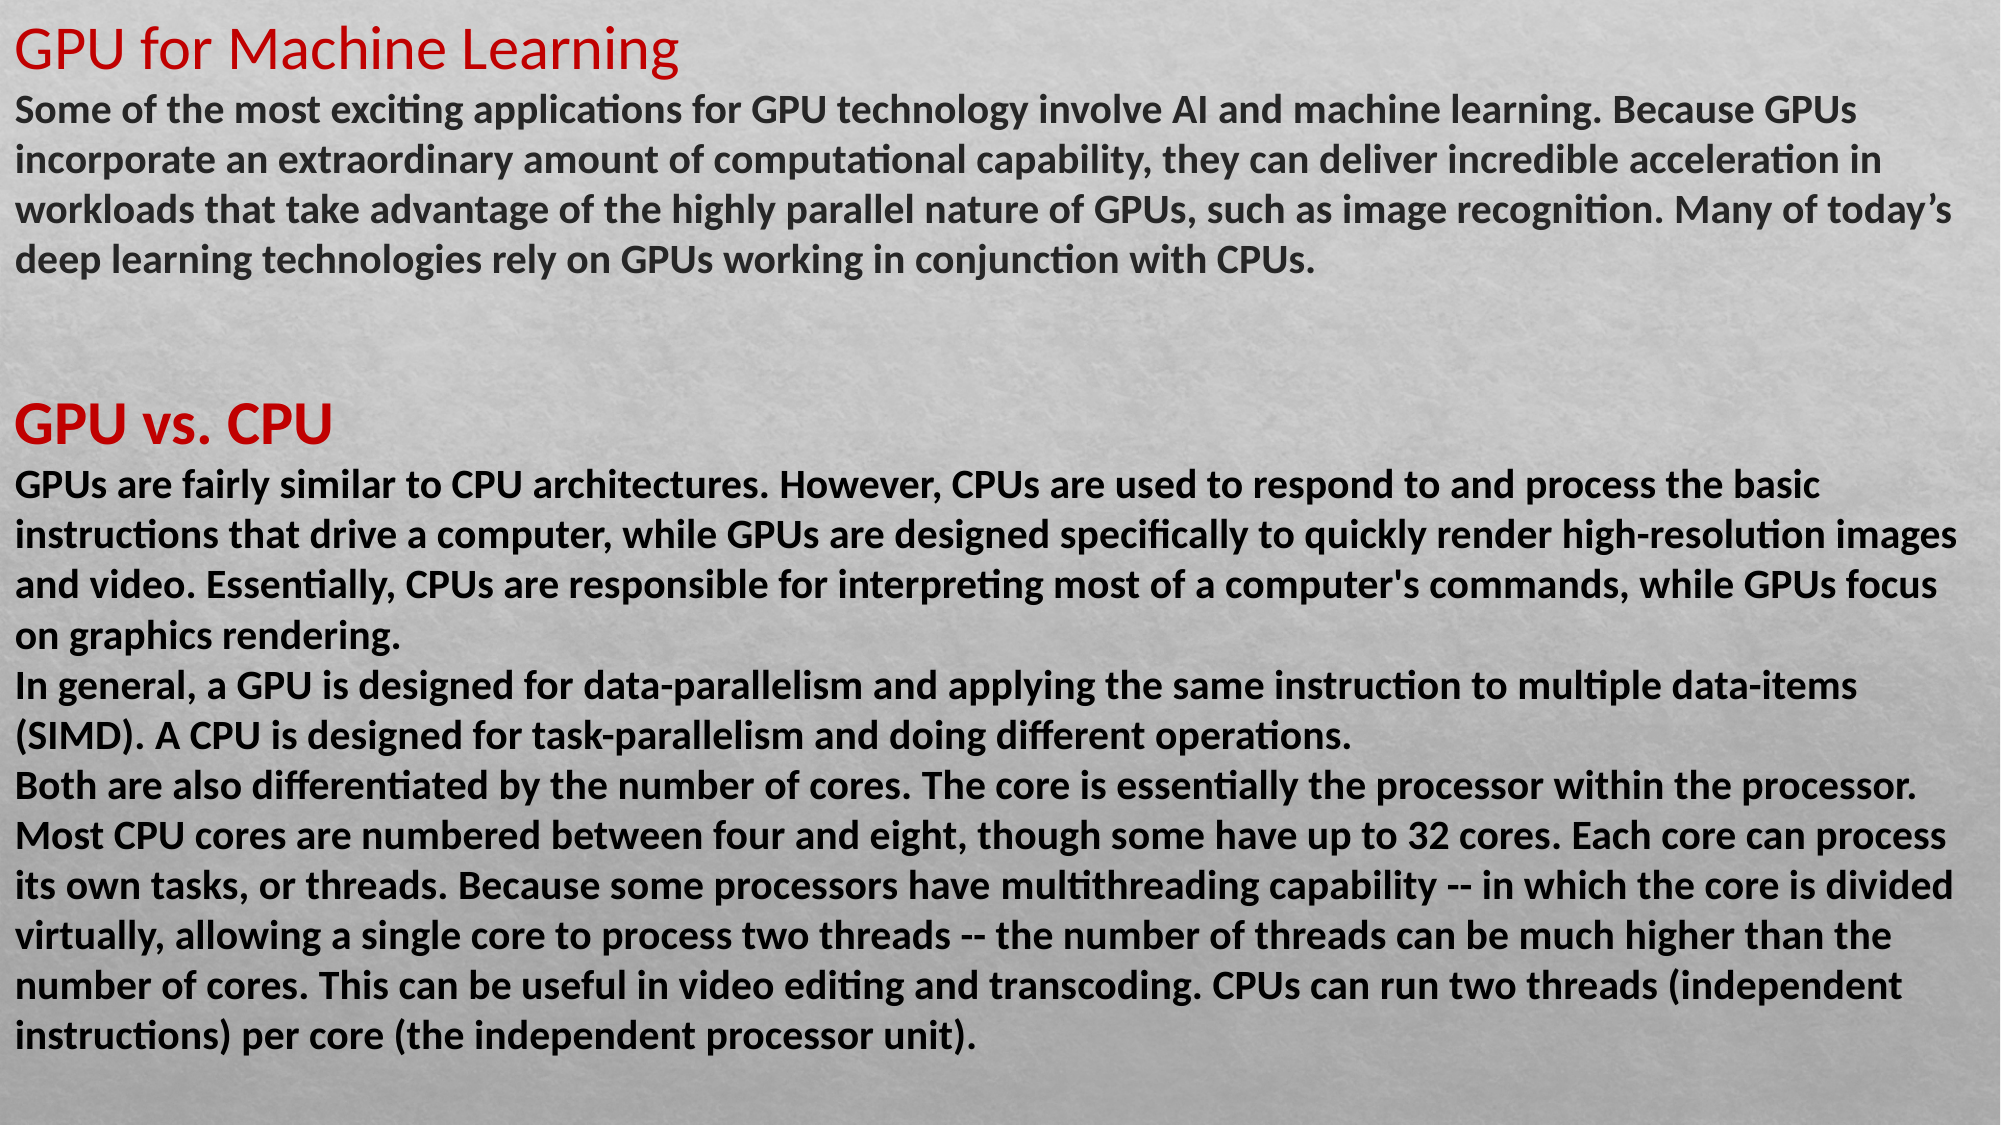

GPU for Machine Learning
Some of the most exciting applications for GPU technology involve AI and machine learning. Because GPUs incorporate an extraordinary amount of computational capability, they can deliver incredible acceleration in workloads that take advantage of the highly parallel nature of GPUs, such as image recognition. Many of today’s deep learning technologies rely on GPUs working in conjunction with CPUs.

GPU vs. CPU
GPUs are fairly similar to CPU architectures. However, CPUs are used to respond to and process the basic instructions that drive a computer, while GPUs are designed specifically to quickly render high-resolution images and video. Essentially, CPUs are responsible for interpreting most of a computer's commands, while GPUs focus on graphics rendering.
In general, a GPU is designed for data-parallelism and applying the same instruction to multiple data-items (SIMD). A CPU is designed for task-parallelism and doing different operations.
Both are also differentiated by the number of cores. The core is essentially the processor within the processor. Most CPU cores are numbered between four and eight, though some have up to 32 cores. Each core can process its own tasks, or threads. Because some processors have multithreading capability -- in which the core is divided virtually, allowing a single core to process two threads -- the number of threads can be much higher than the number of cores. This can be useful in video editing and transcoding. CPUs can run two threads (independent instructions) per core (the independent processor unit).